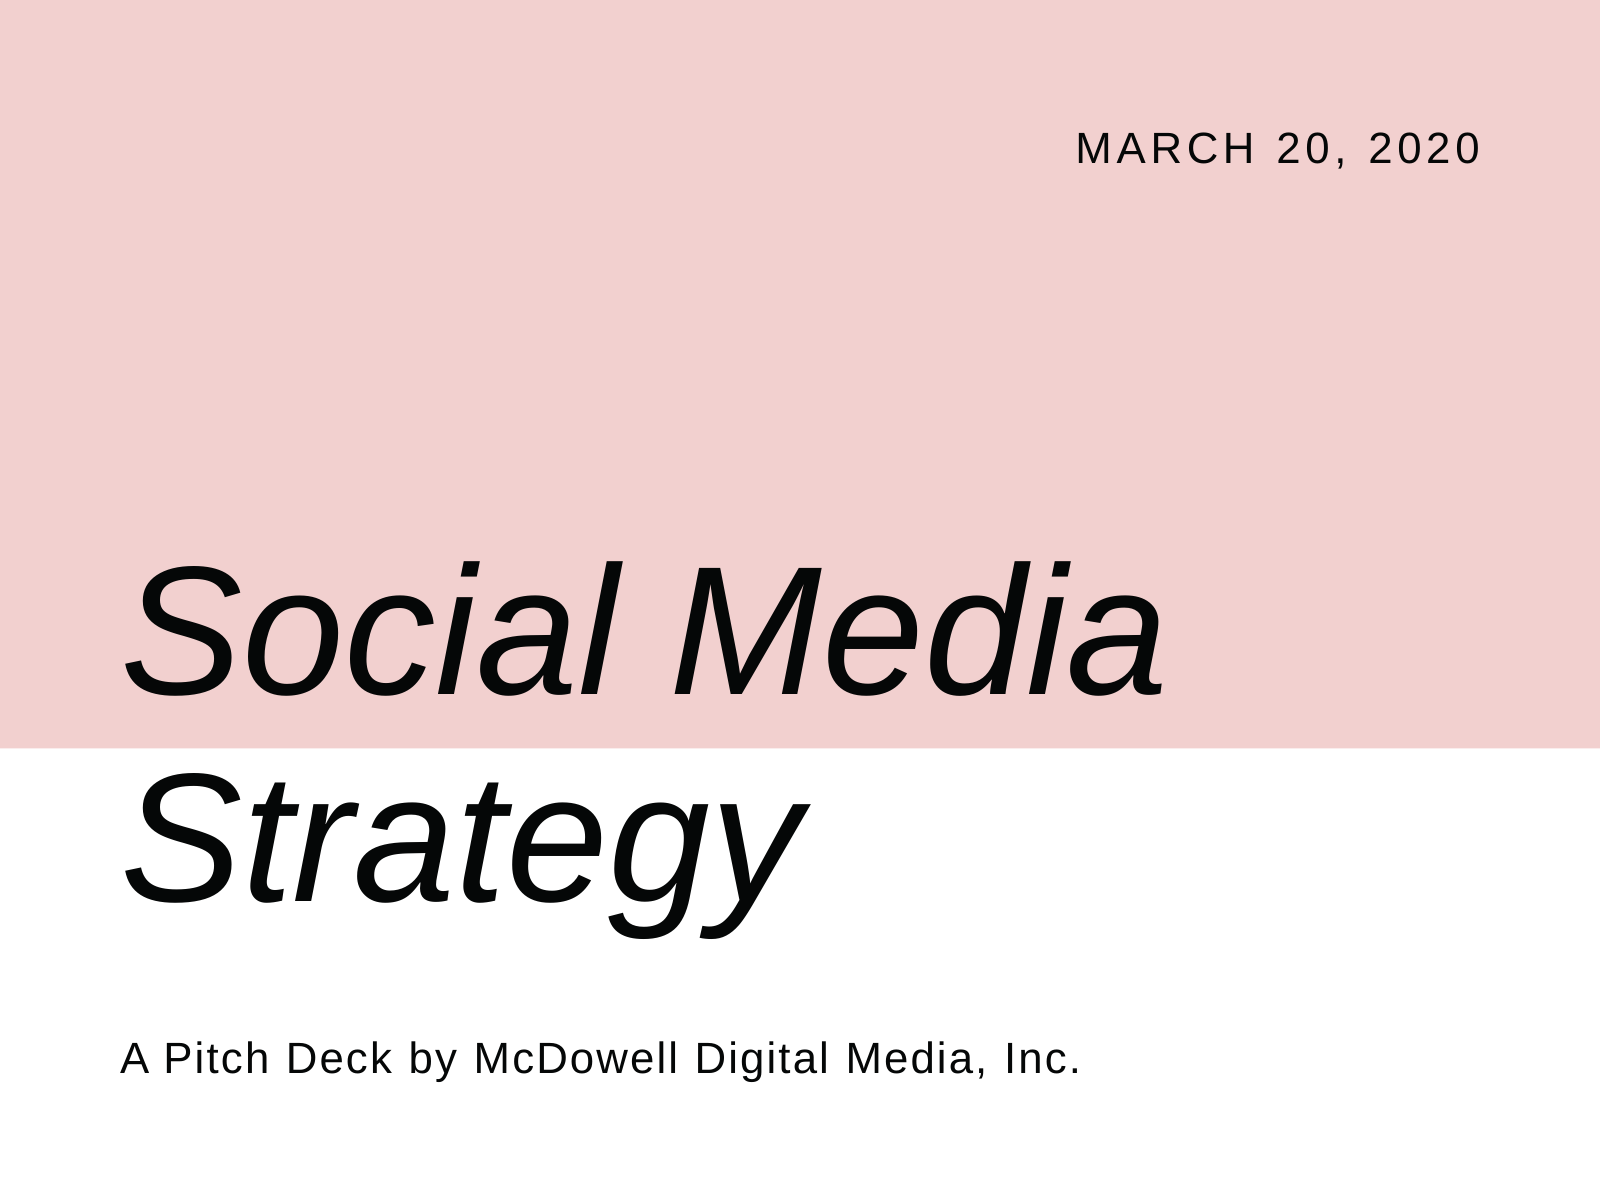

MARCH 20, 2020
Social Media Strategy
A Pitch Deck by McDowell Digital Media, Inc.